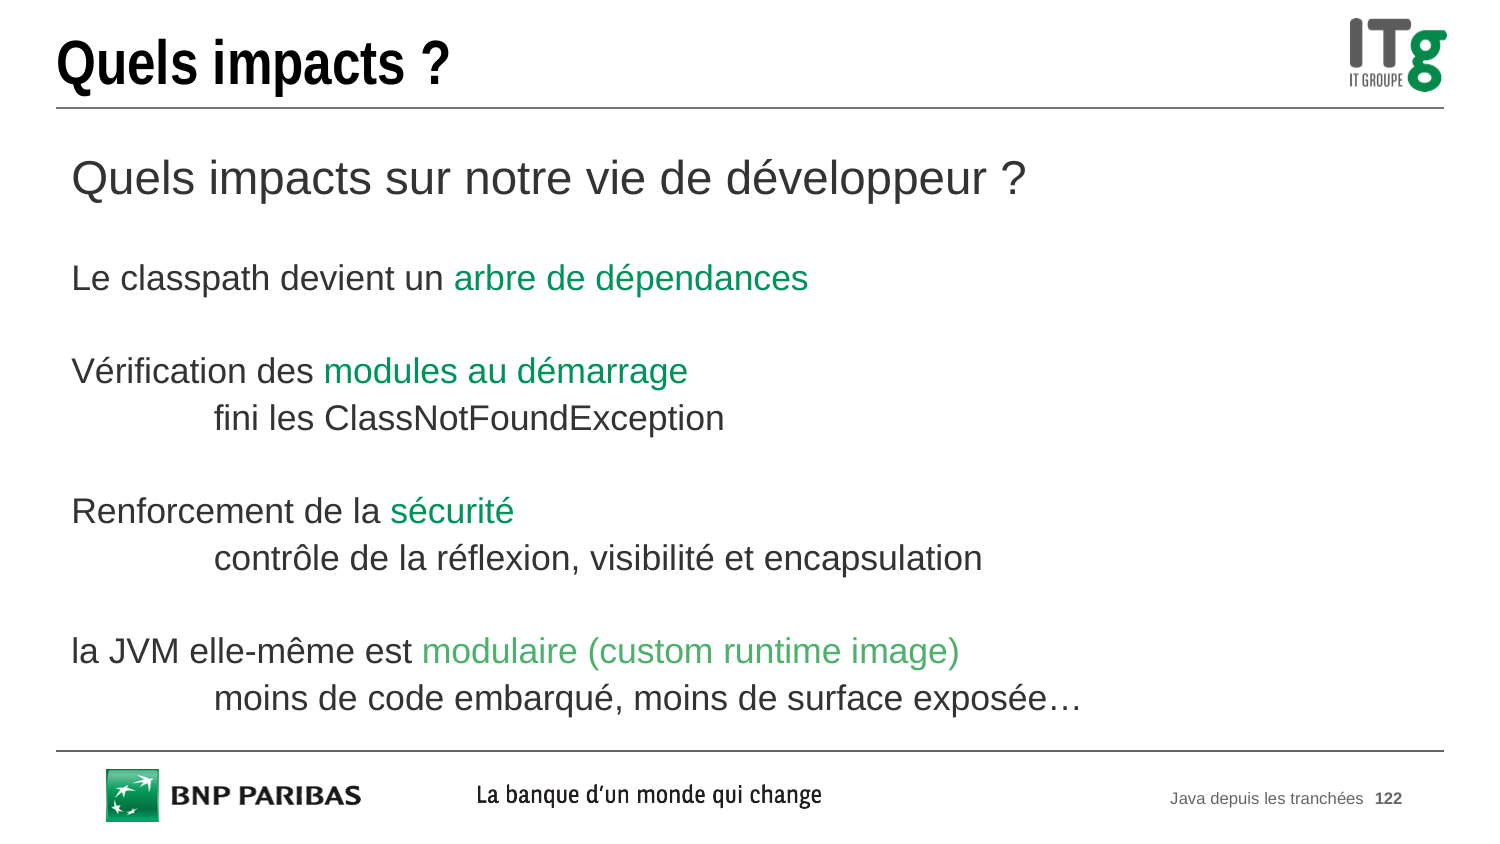

# Quels impacts ?
Quels impacts sur notre vie de développeur ?

Le classpath devient un arbre de dépendances

Vérification des modules au démarrage
	fini les ClassNotFoundException

Renforcement de la sécurité
	contrôle de la réflexion, visibilité et encapsulation

la JVM elle-même est modulaire (custom runtime image)
	moins de code embarqué, moins de surface exposée…
Java depuis les tranchées
122